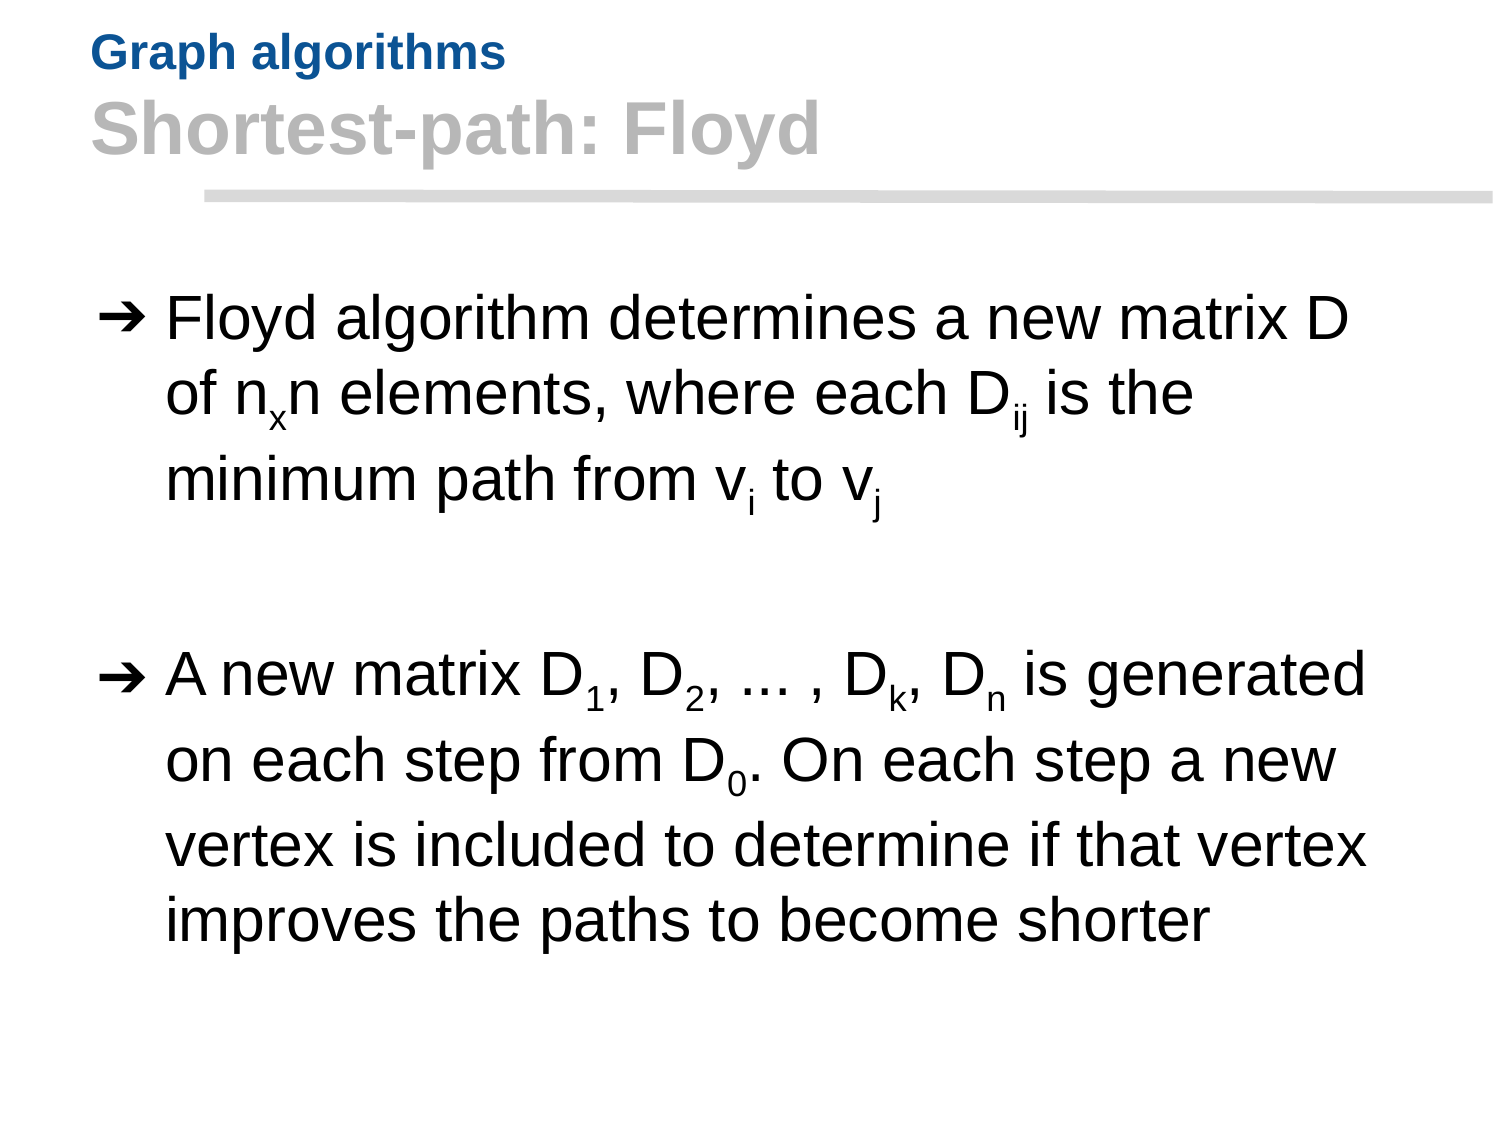

# Graph algorithms
Shortest-path: Floyd
Floyd algorithm determines a new matrix D of nxn elements, where each Dij is the minimum path from vi to vj

A new matrix D1, D2, ... , Dk, Dn is generated on each step from D0. On each step a new vertex is included to determine if that vertex improves the paths to become shorter